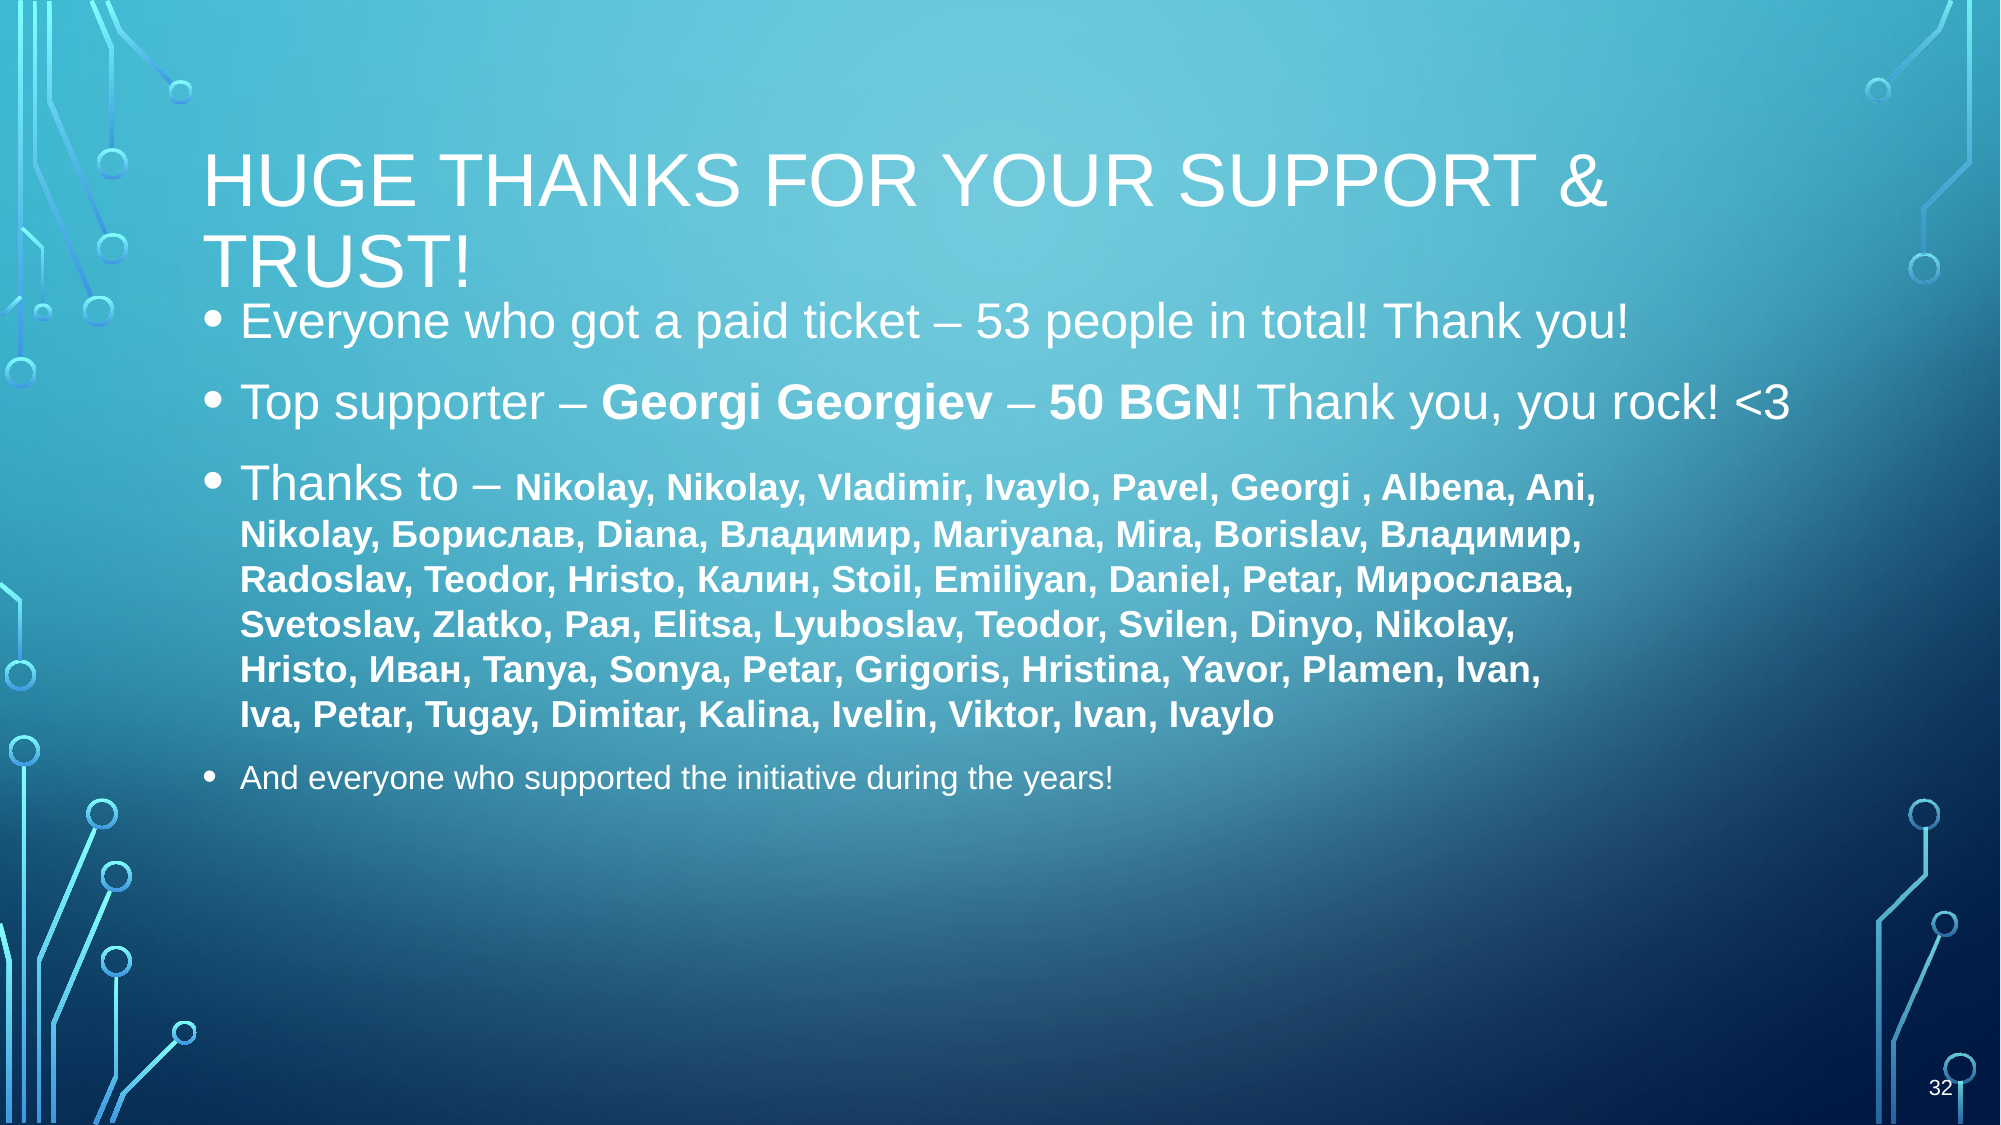

# Huge THANKS for your support & TRUST!
Everyone who got a paid ticket – 53 people in total! Thank you!
Top supporter – Georgi Georgiev – 50 BGN! Thank you, you rock! <3
Thanks to – Nikolay, Nikolay, Vladimir, Ivaylo, Pavel, Georgi , Albena, Ani,
Nikolay, Борислав, Diana, Владимир, Mariyana, Mira, Borislav, Владимир,
Radoslav, Teodor, Hristo, Калин, Stoil, Emiliyan, Daniel, Petar, Мирослава,
Svetoslav, Zlatko, Рая, Elitsa, Lyuboslav, Teodor, Svilen, Dinyo, Nikolay,
Hristo, Иван, Tanya, Sonya, Petar, Grigoris, Hristina, Yavor, Plamen, Ivan,
Iva, Petar, Tugay, Dimitar, Kalina, Ivelin, Viktor, Ivan, Ivaylo
And everyone who supported the initiative during the years!
32